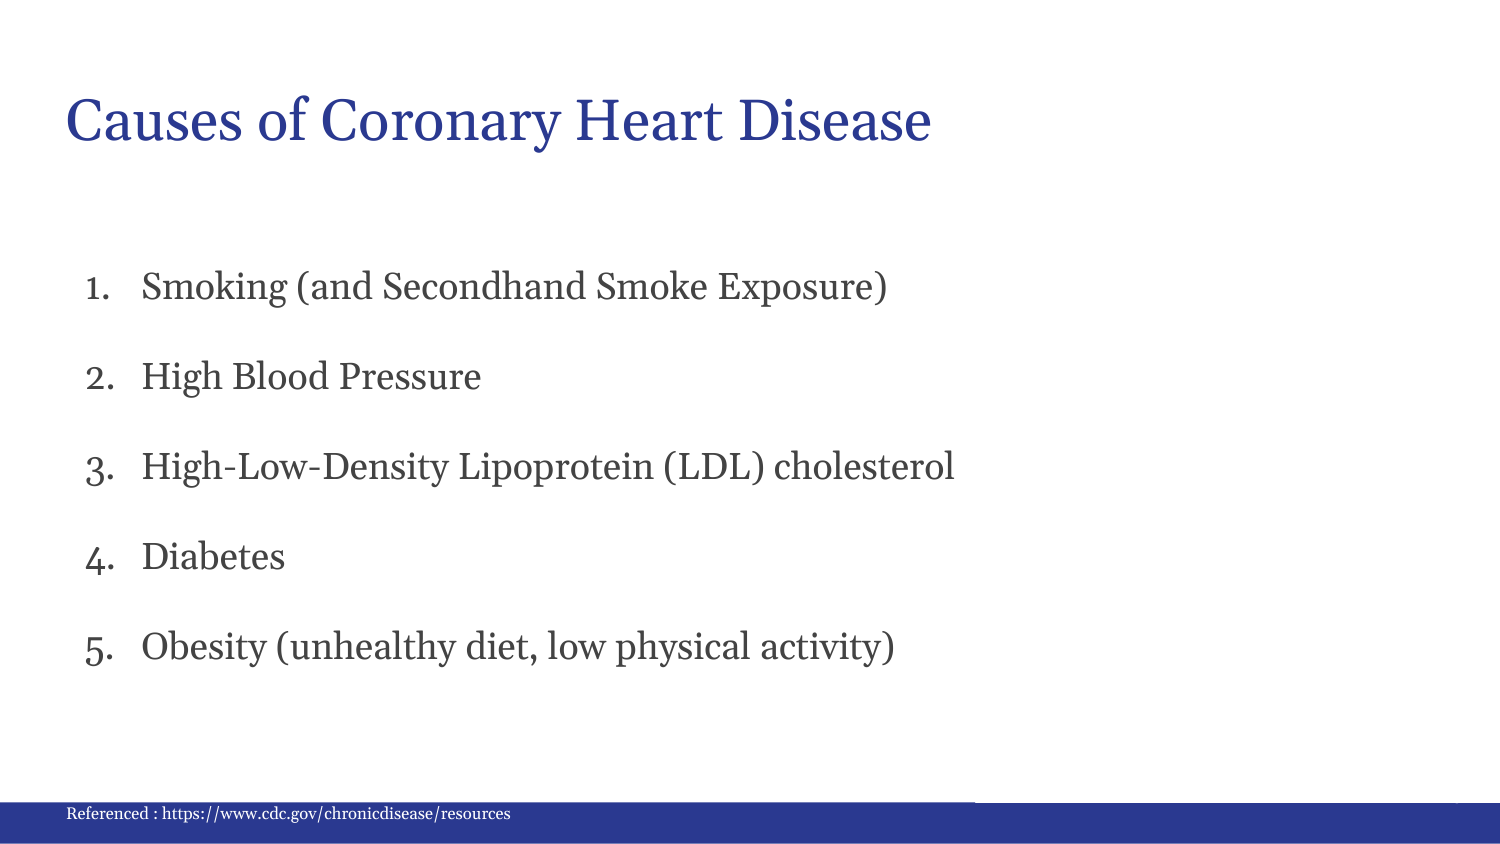

# Causes of Coronary Heart Disease
Smoking (and Secondhand Smoke Exposure)
High Blood Pressure
High-Low-Density Lipoprotein (LDL) cholesterol
Diabetes
Obesity (unhealthy diet, low physical activity)

18
Referenced : https://www.cdc.gov/chronicdisease/resources